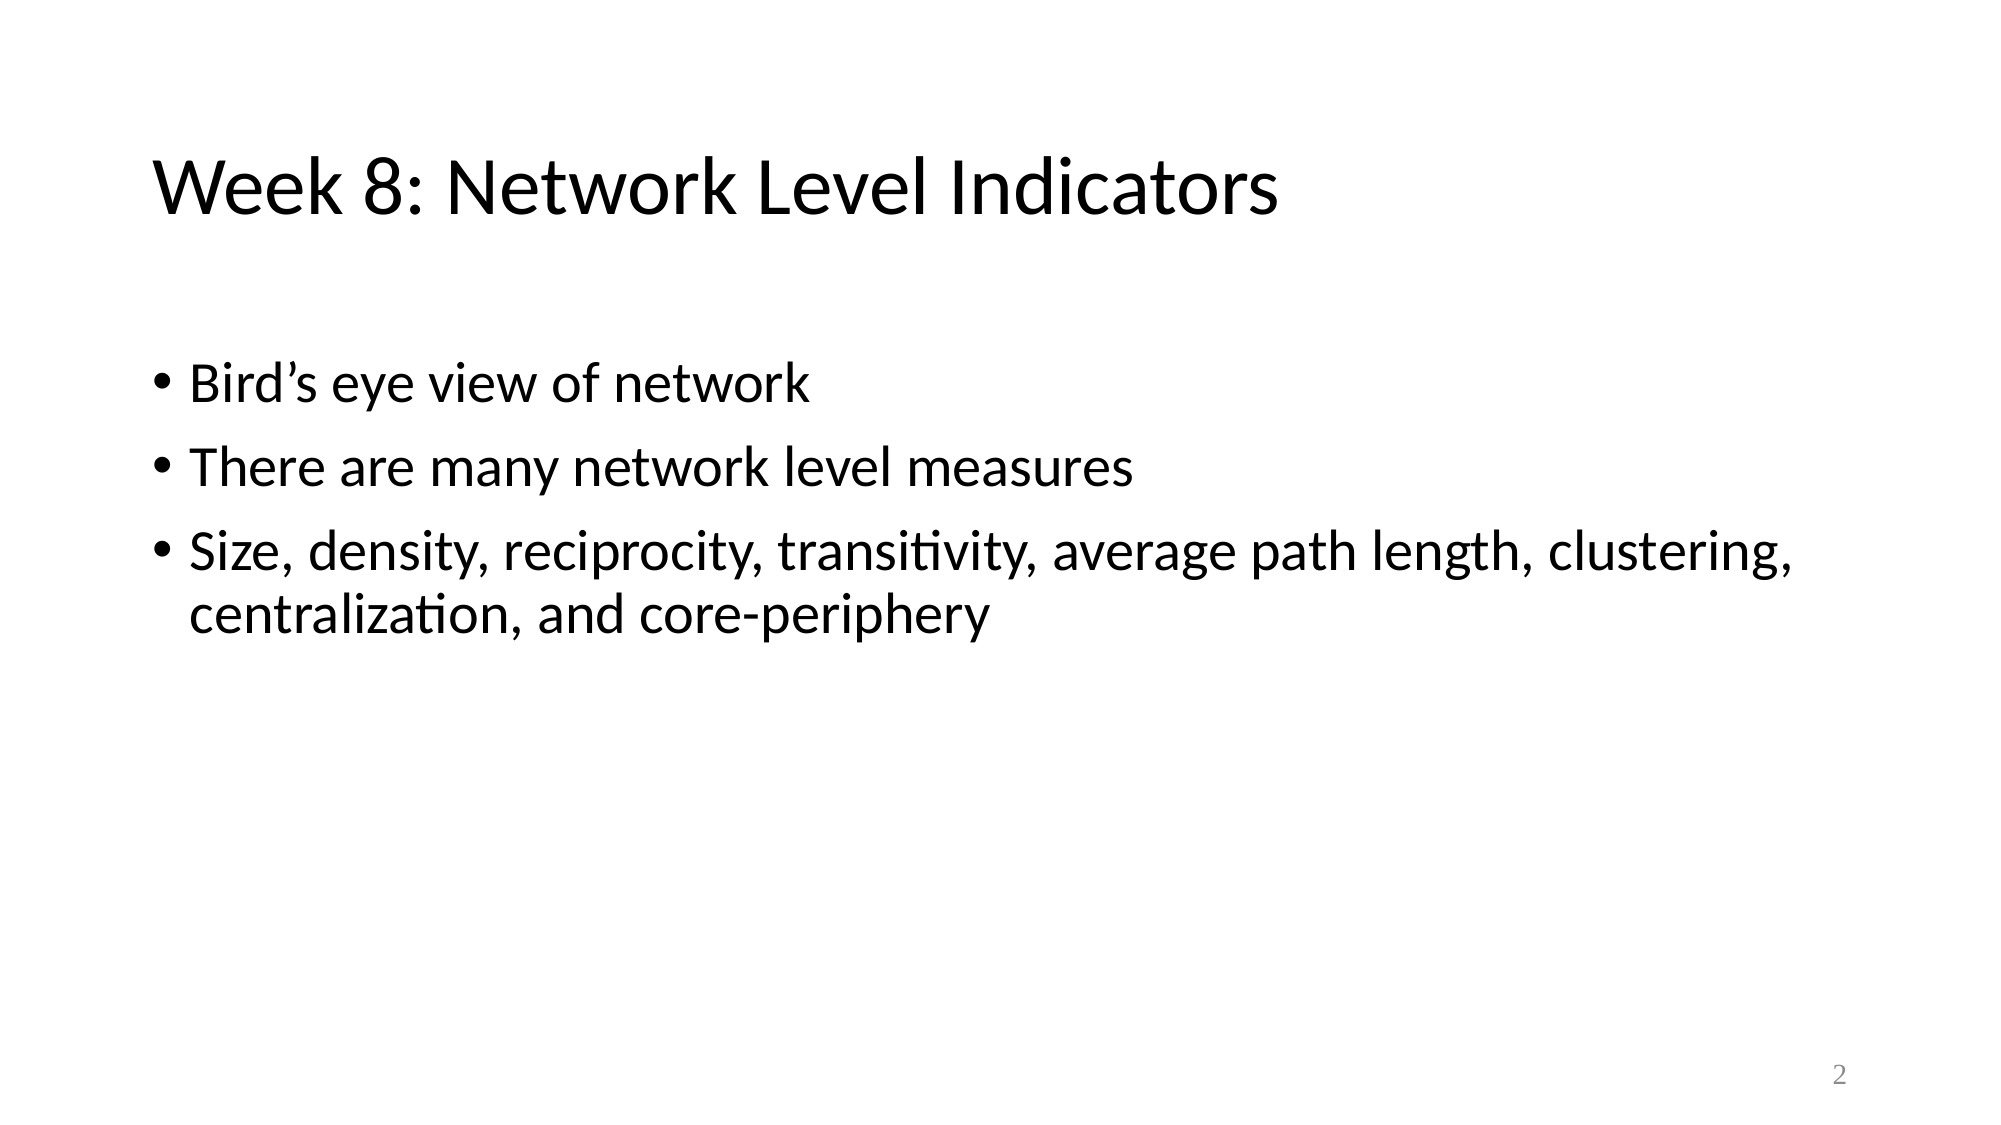

# Week 8: Network Level Indicators
Bird’s eye view of network
There are many network level measures
Size, density, reciprocity, transitivity, average path length, clustering, centralization, and core-periphery
2